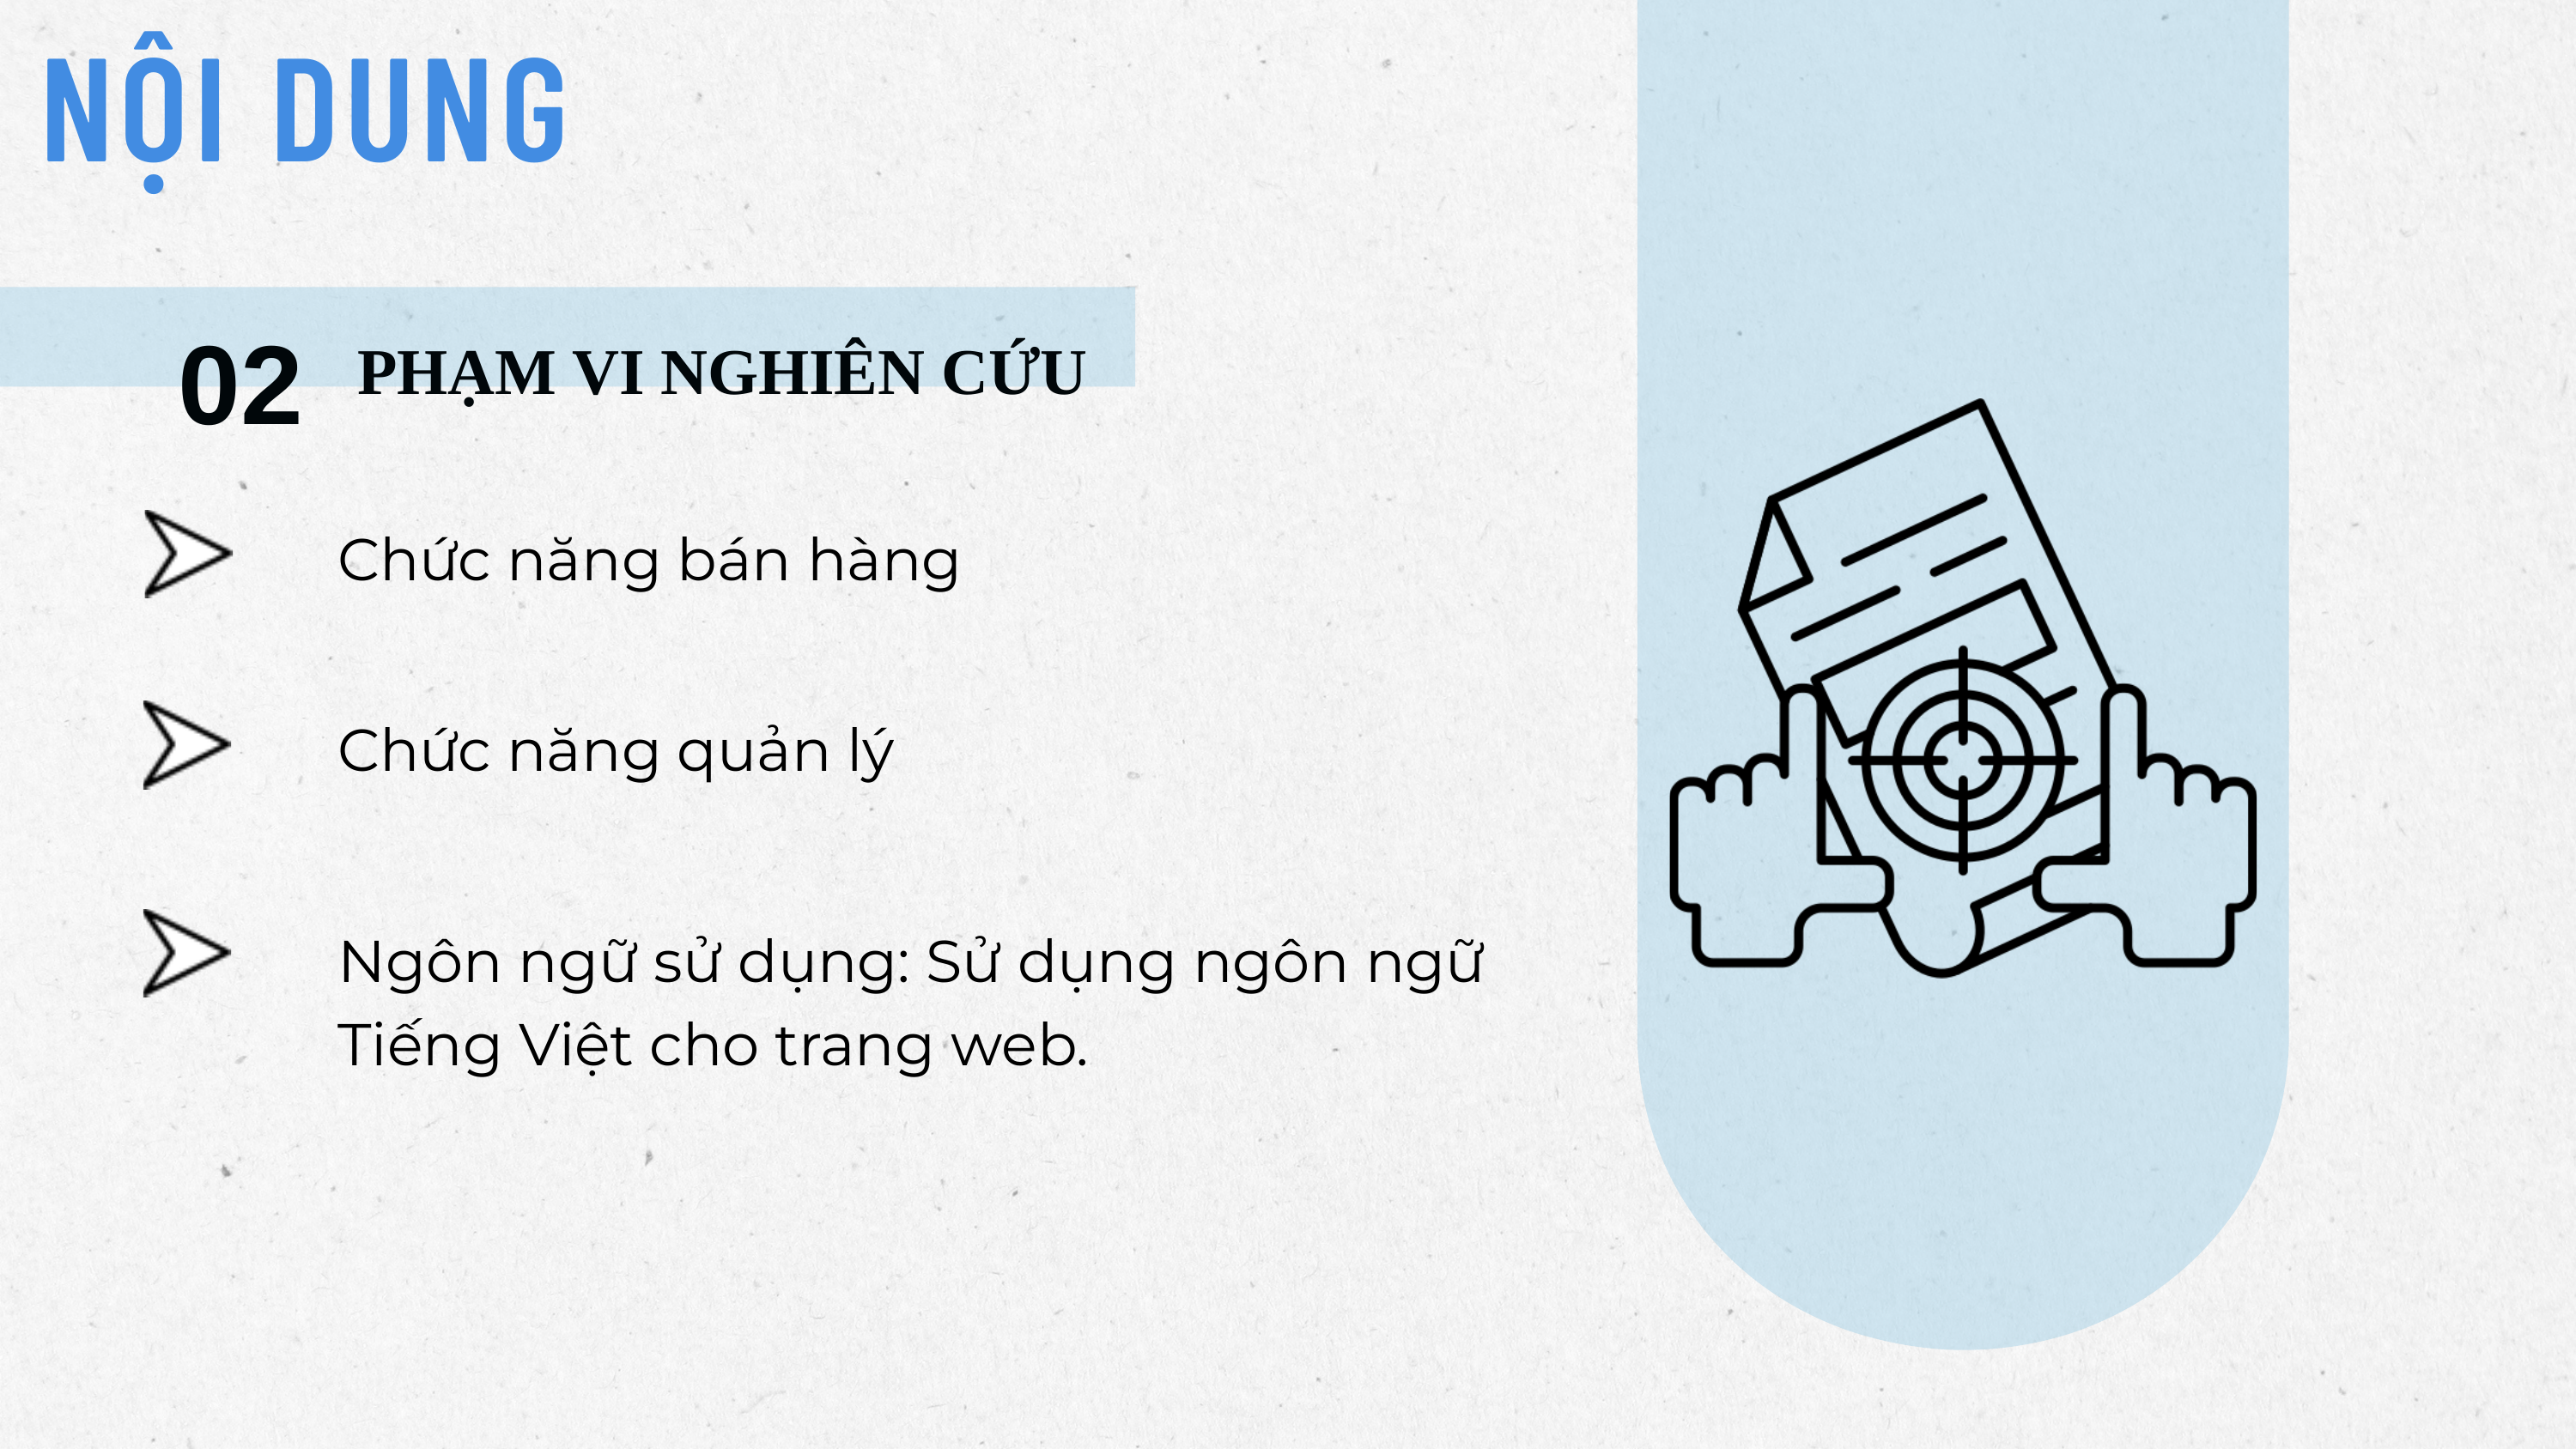

NỘI DUNG

02
PHẠM VI NGHIÊN CỨU

Chức năng bán hàng

Chức năng quản lý

Ngôn ngữ sử dụng: Sử dụng ngôn ngữ
Tiếng Việt cho trang web.